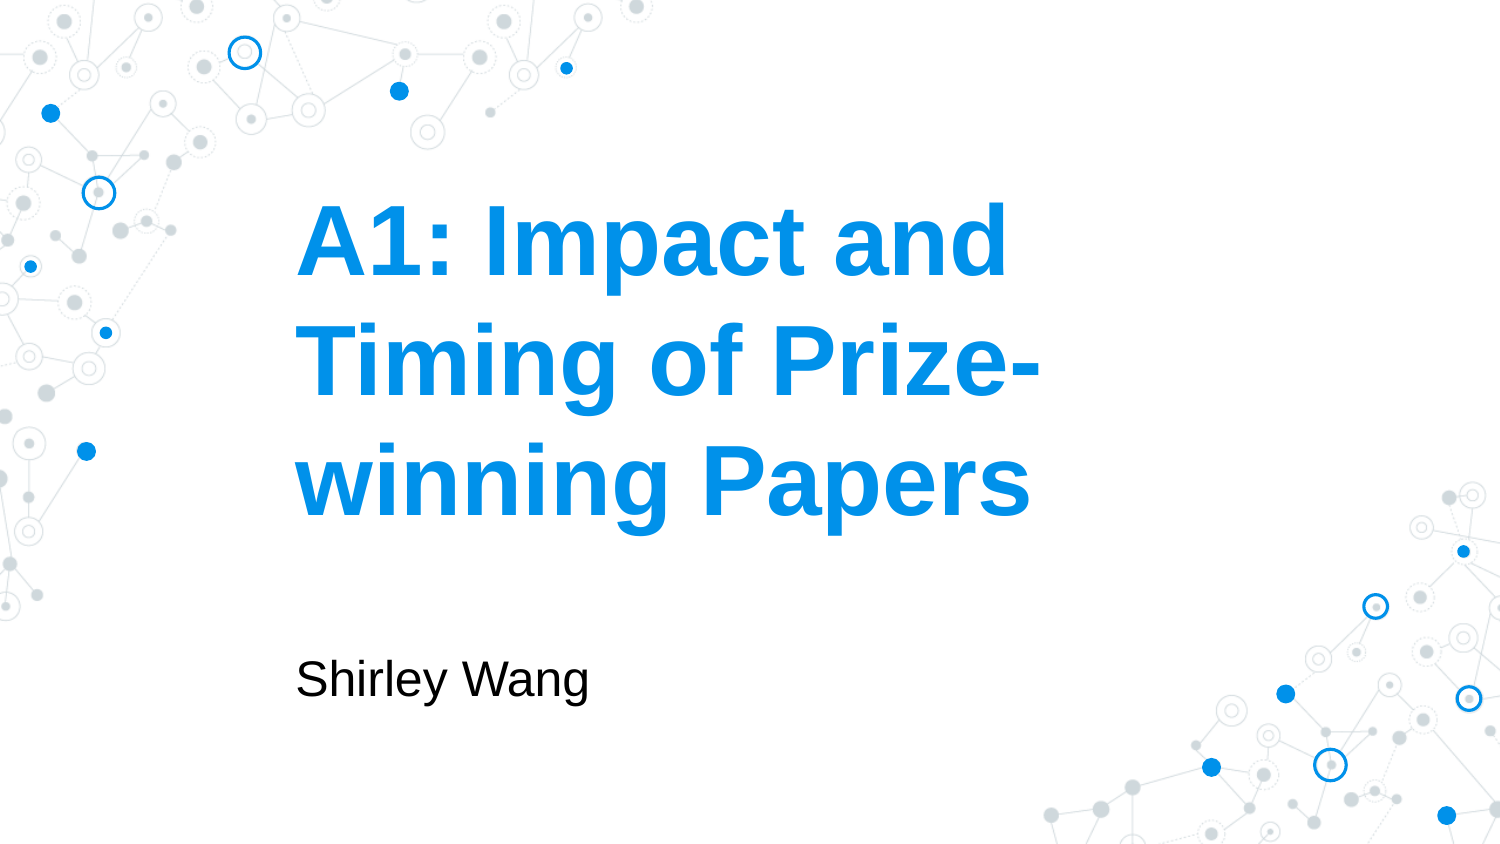

# A1: Impact and Timing of Prize-winning Papers
Shirley Wang